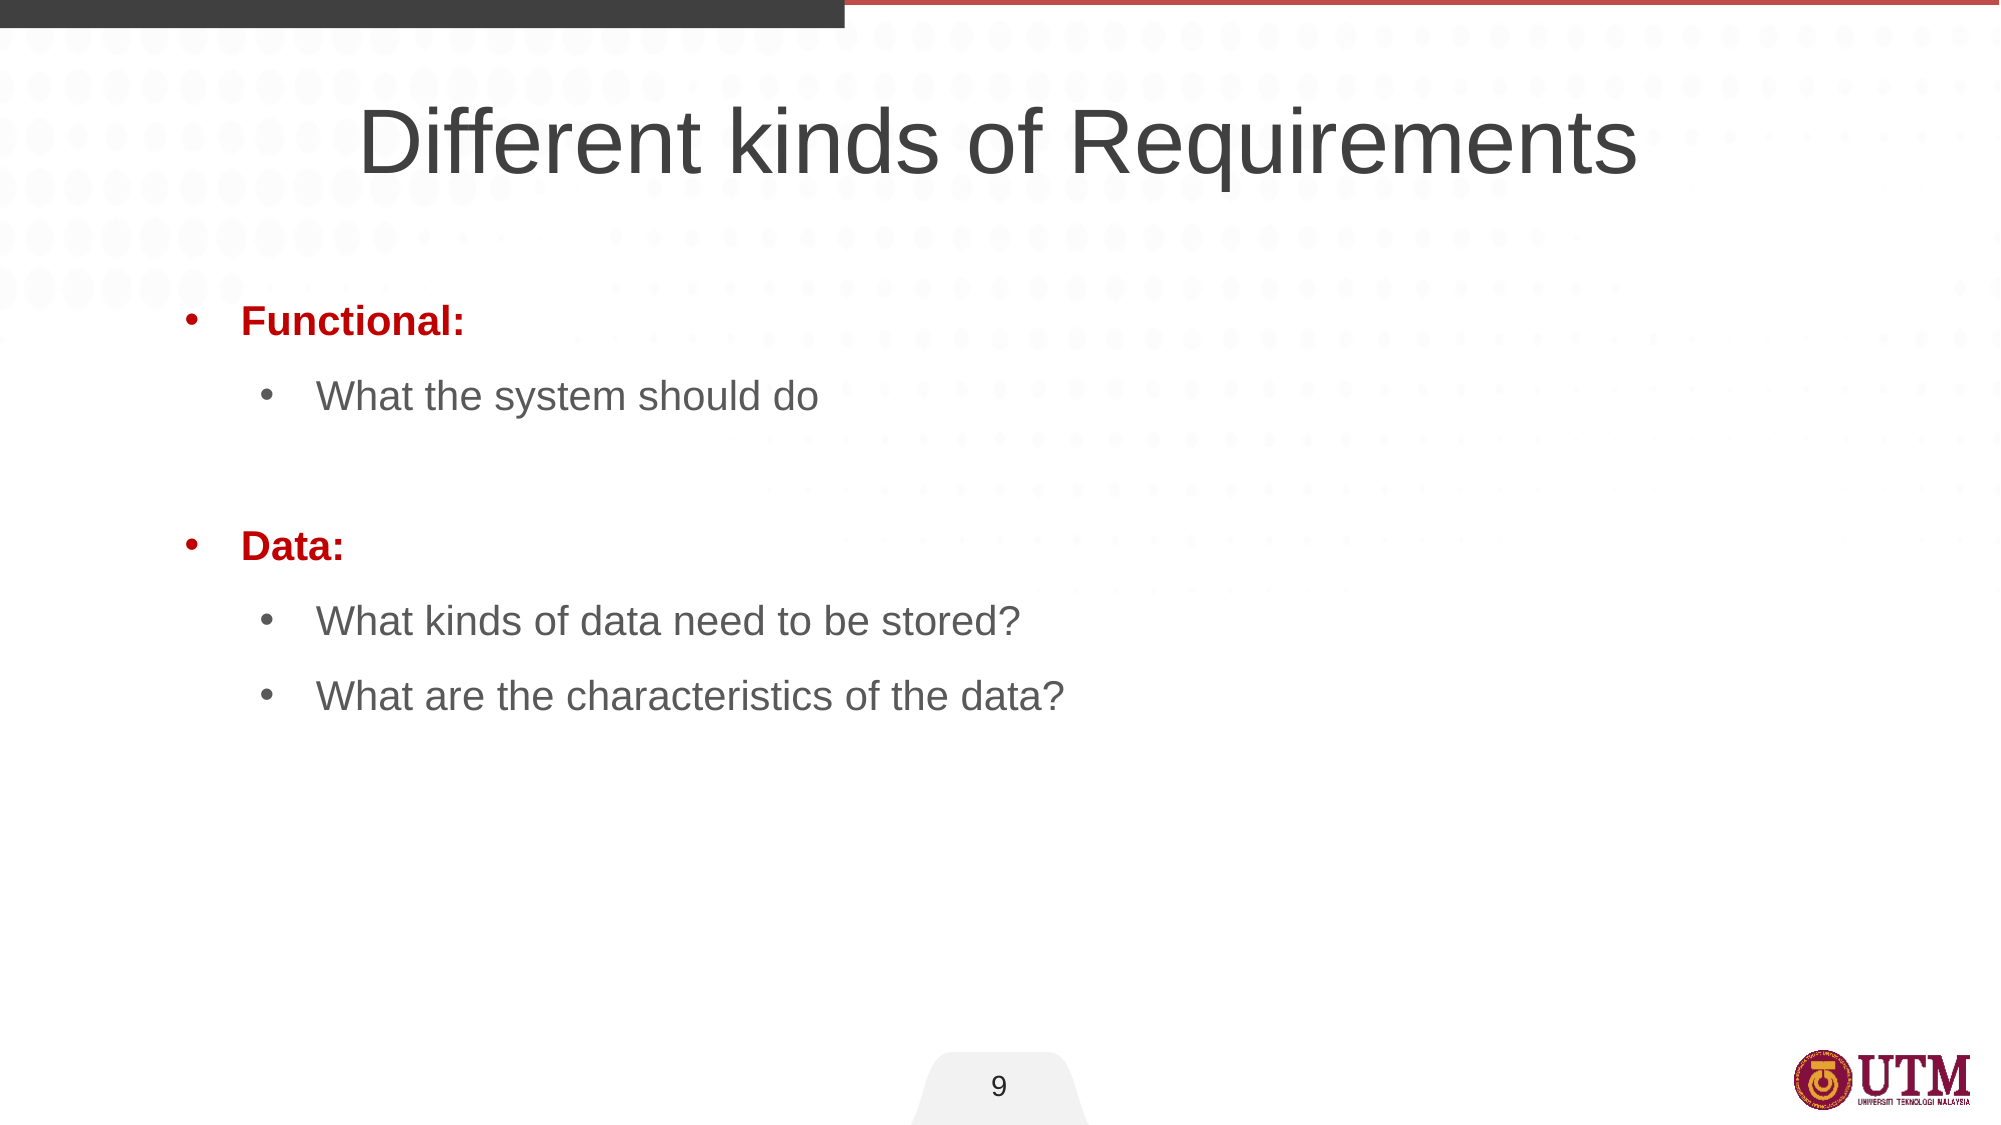

Different kinds of Requirements
Functional:
What the system should do

Data:
What kinds of data need to be stored?
What are the characteristics of the data?

9